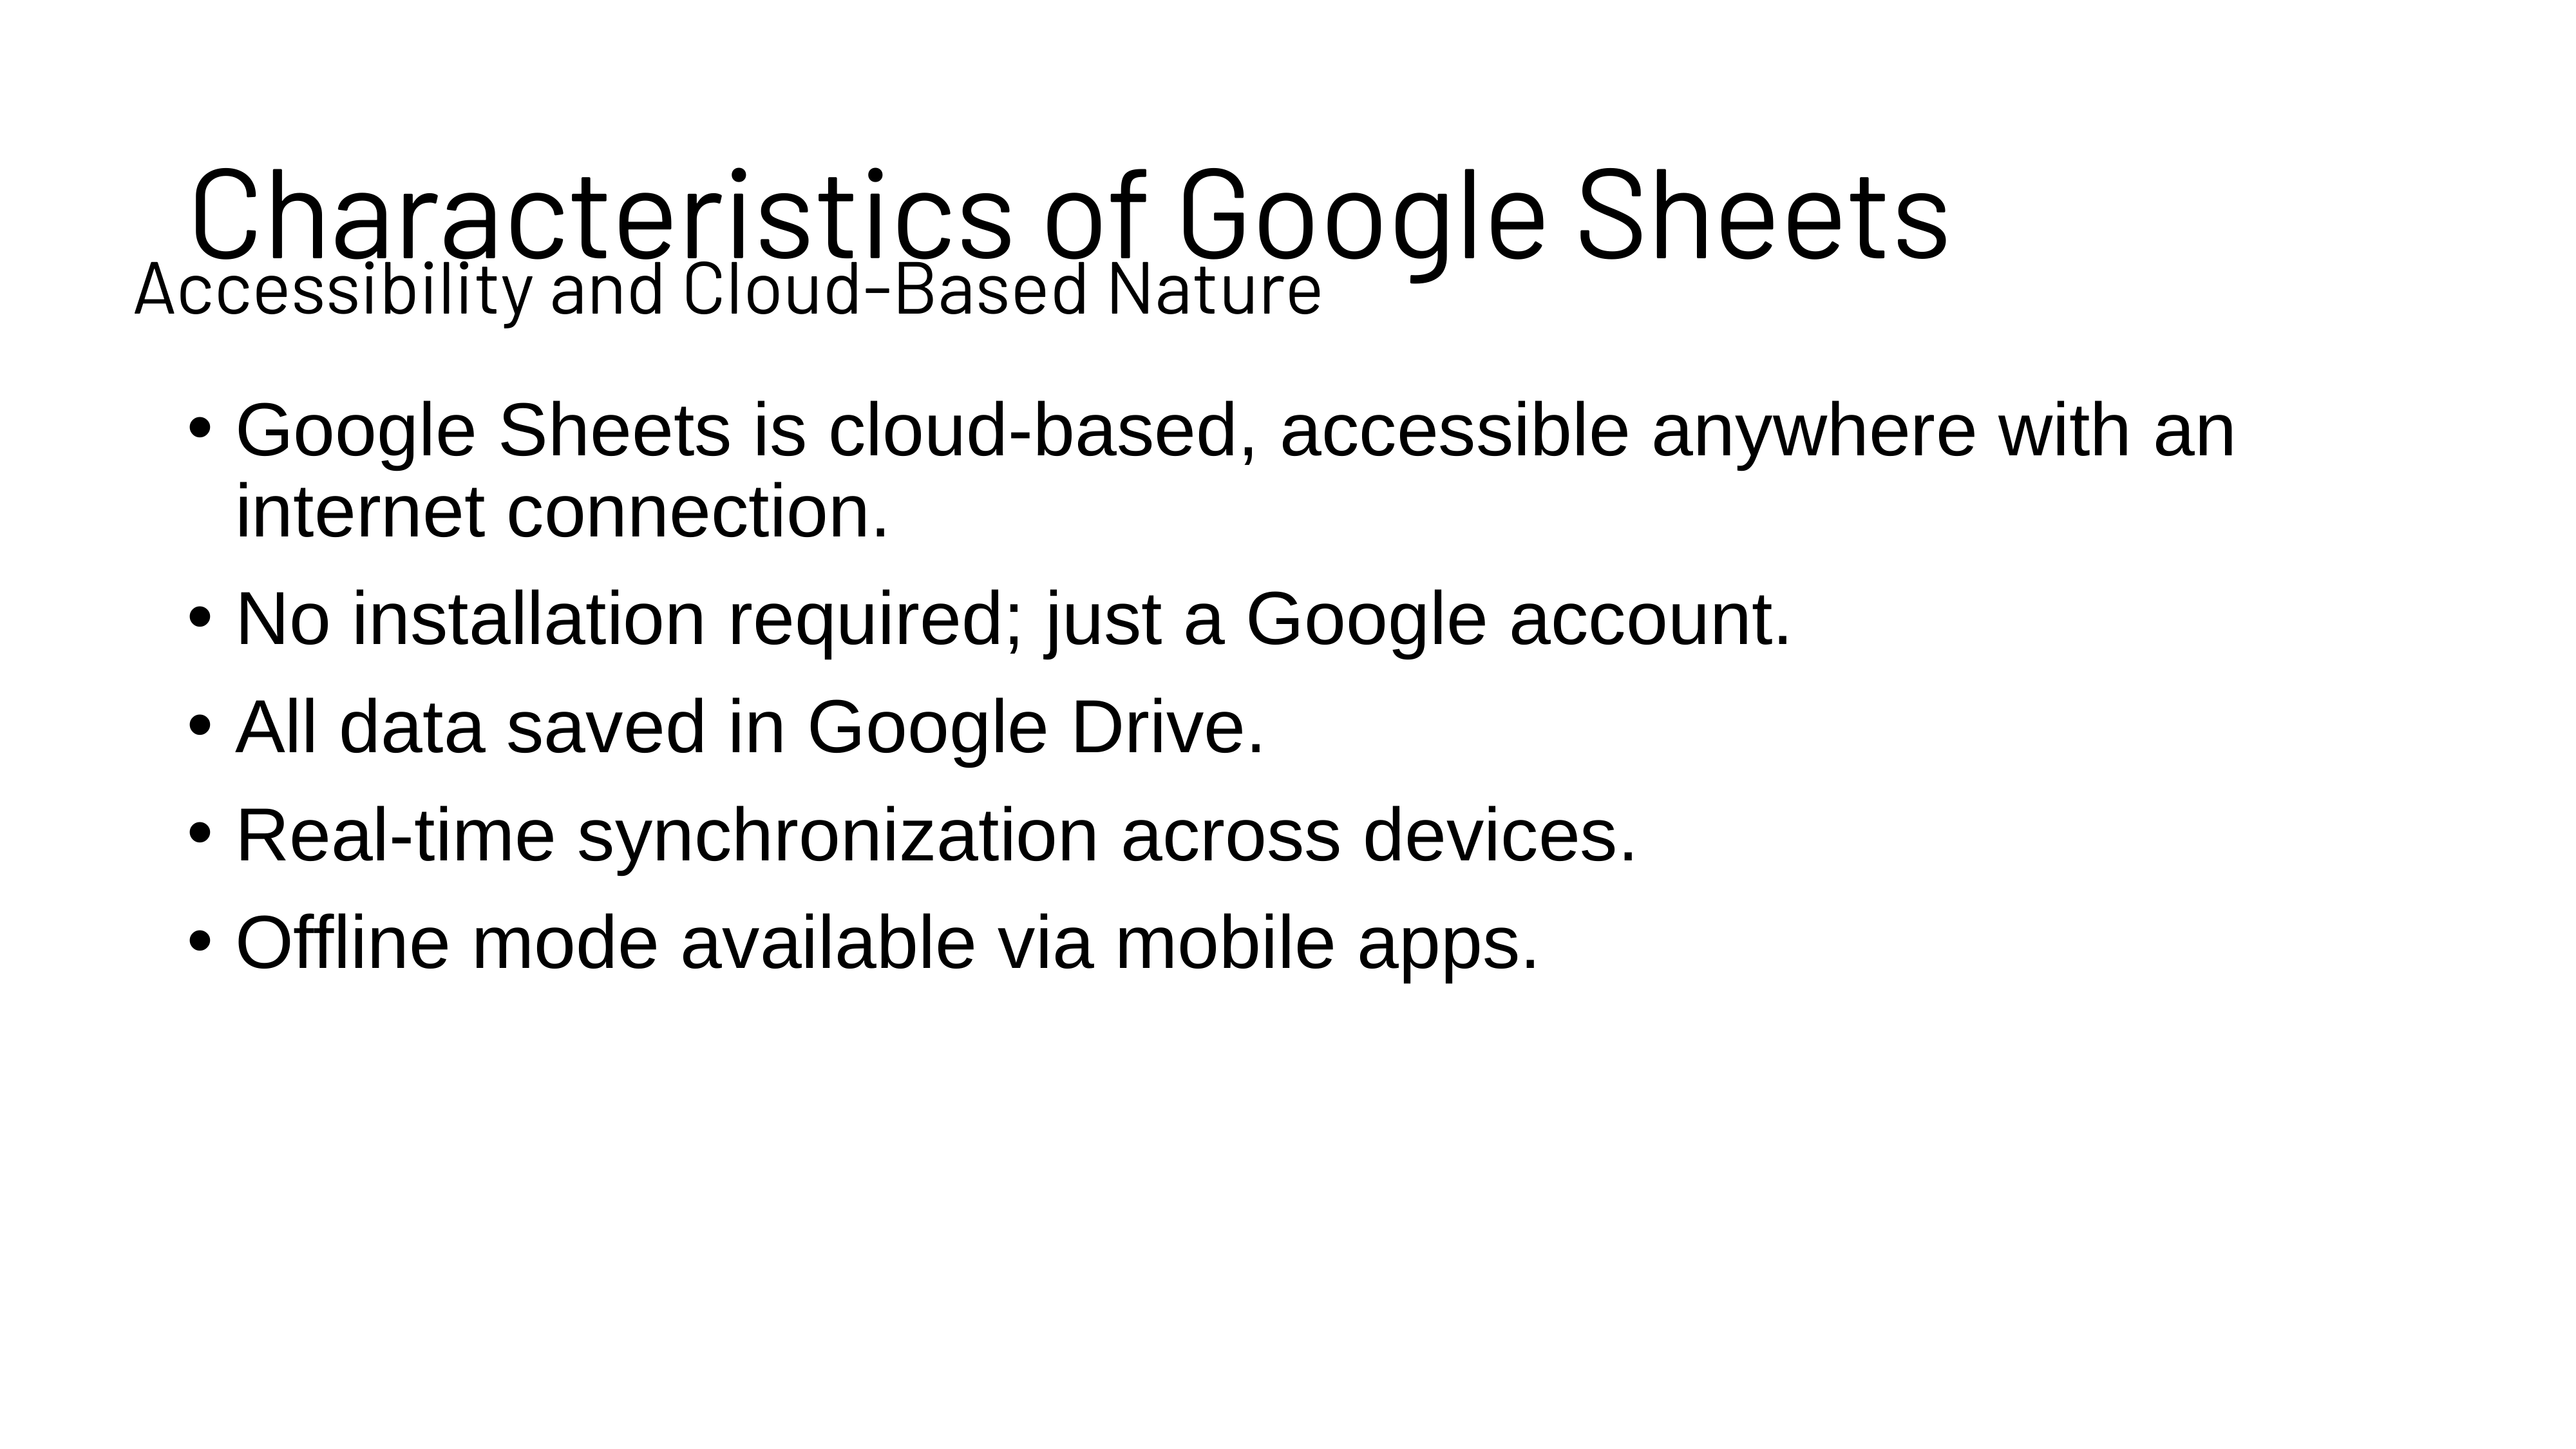

# Characteristics of Google Sheets
Accessibility and Cloud-Based Nature
Google Sheets is cloud-based, accessible anywhere with an internet connection.
No installation required; just a Google account.
All data saved in Google Drive.
Real-time synchronization across devices.
Offline mode available via mobile apps.